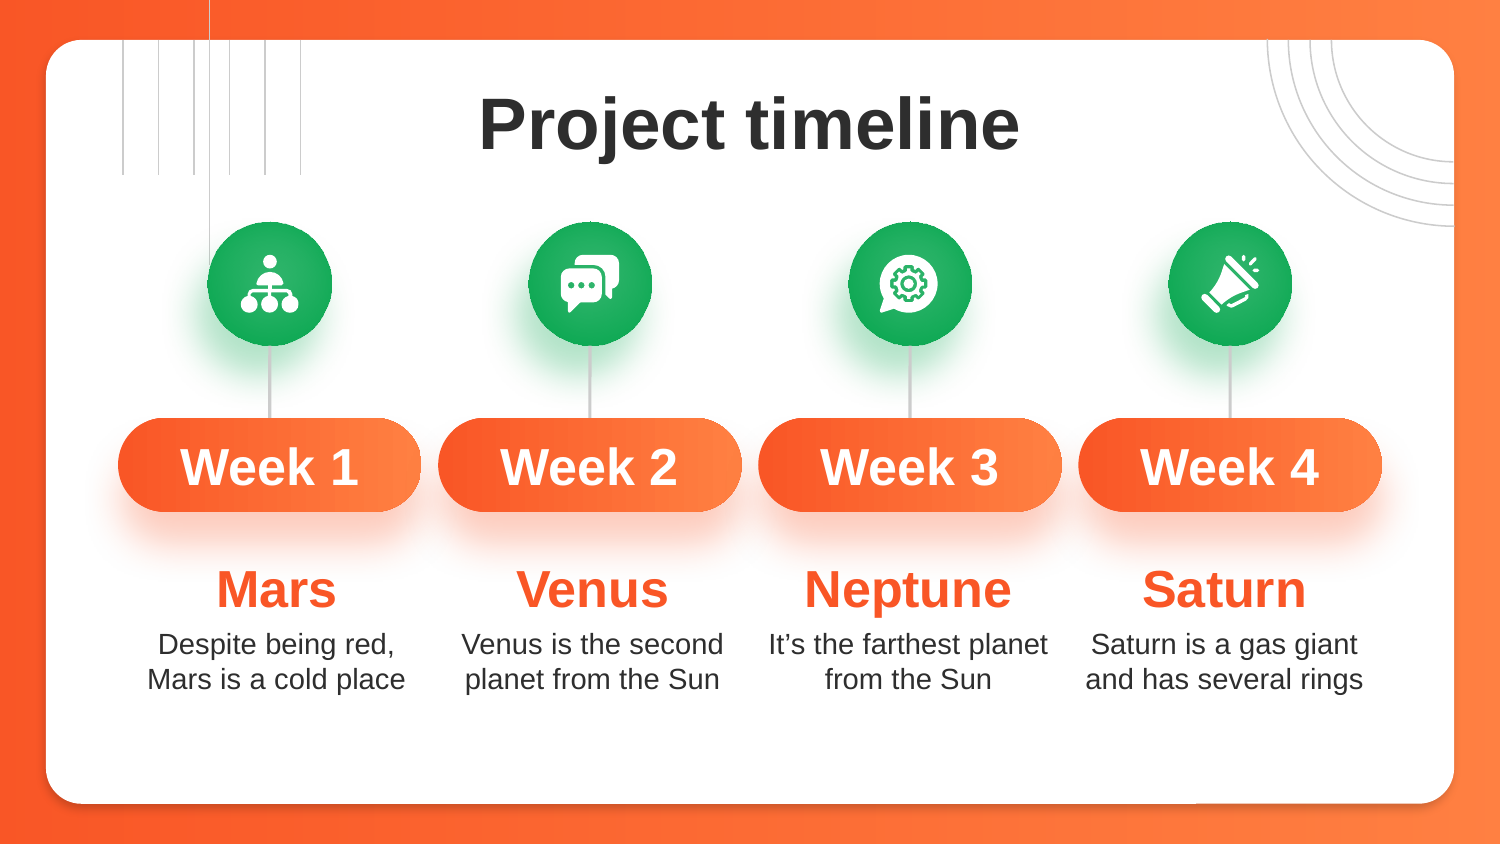

# Project timeline

Week 1
Week 2
Week 3
Week 4
Mars
Venus
Neptune
Saturn
Despite being red, Mars is a cold place
Venus is the second planet from the Sun
It’s the farthest planet from the Sun
Saturn is a gas giant and has several rings